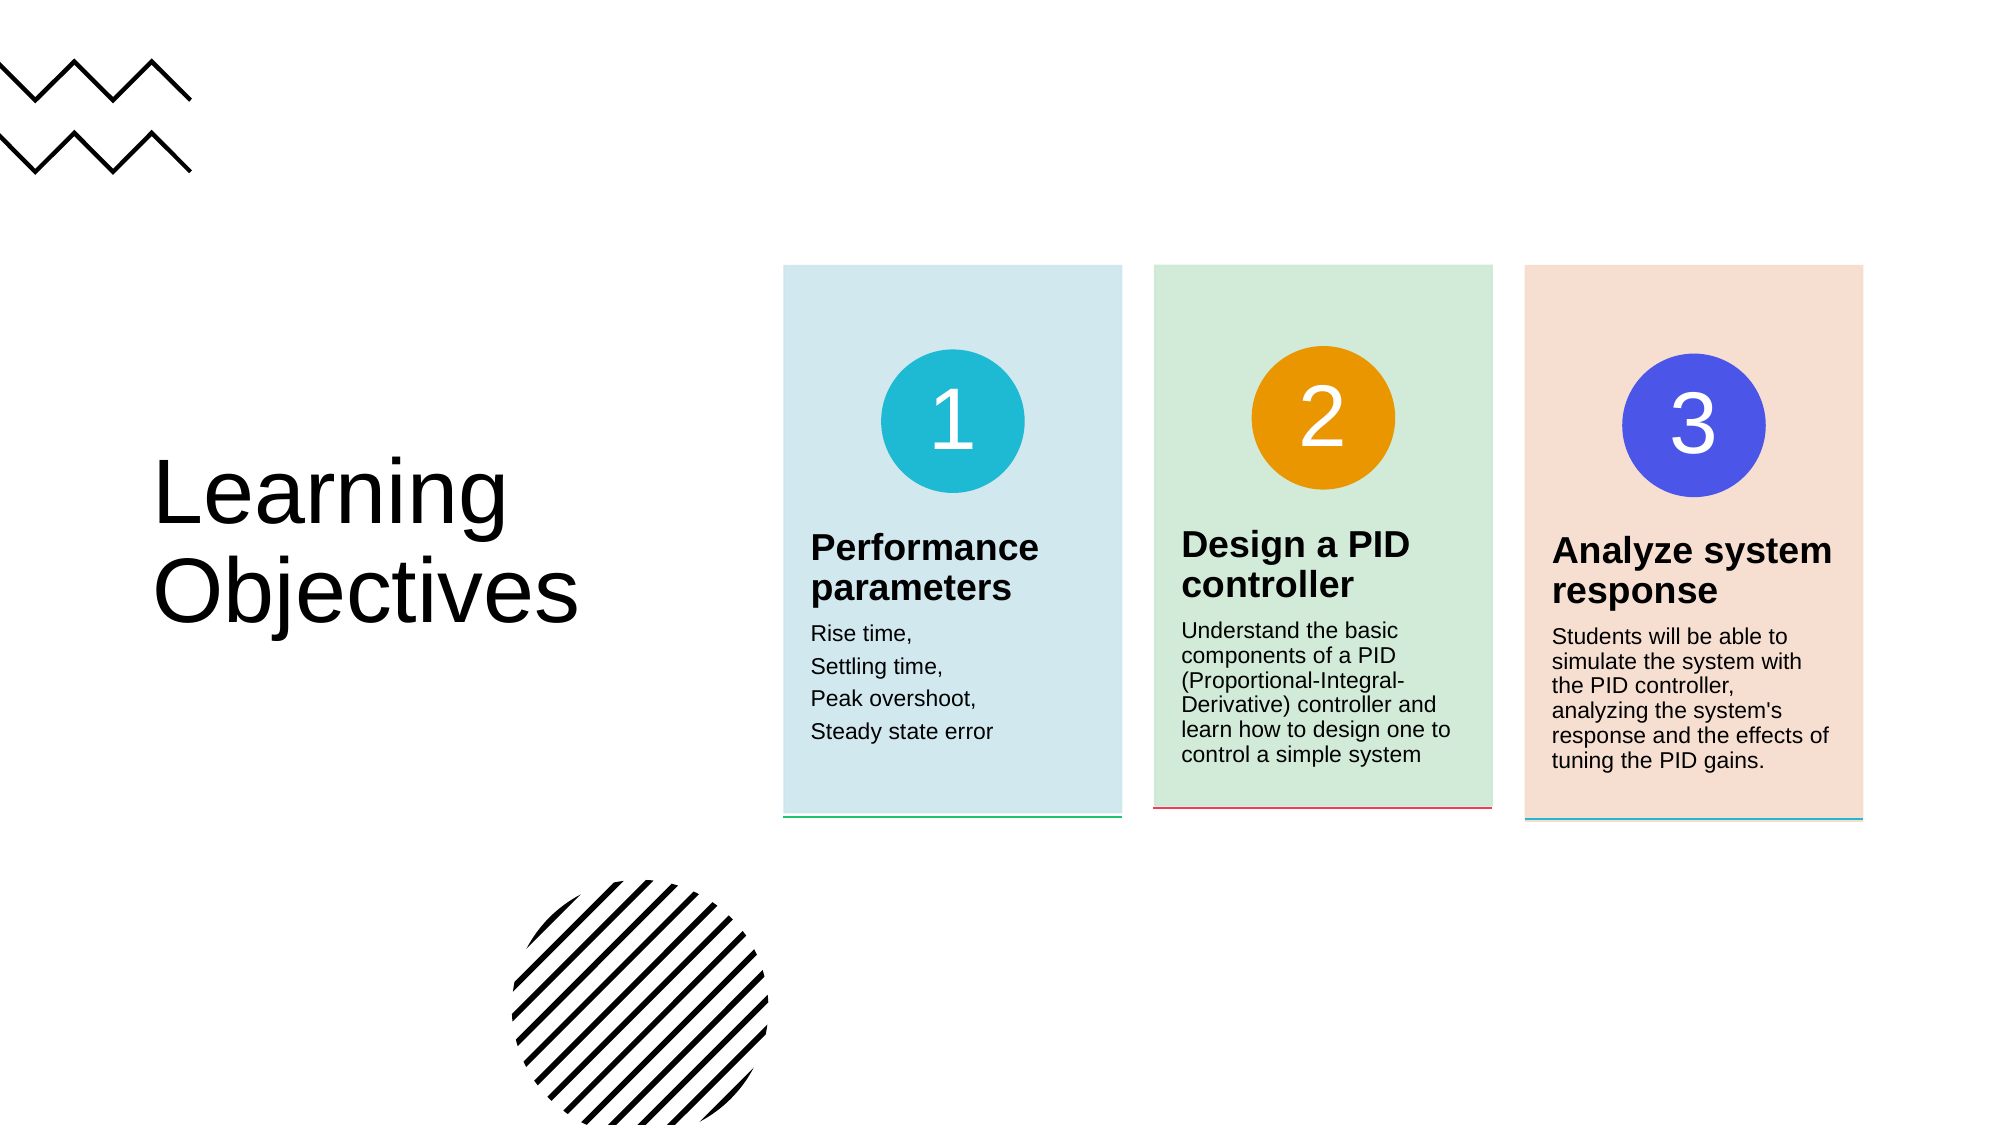

Performance parameters
Rise time,
Settling time,
Peak overshoot,
Steady state error
1
Design a PID controller
Understand the basic components of a PID (Proportional-Integral-Derivative) controller and learn how to design one to control a simple system
2
Analyze system response
Students will be able to simulate the system with the PID controller, analyzing the system's response and the effects of tuning the PID gains.
3

# Learning Objectives